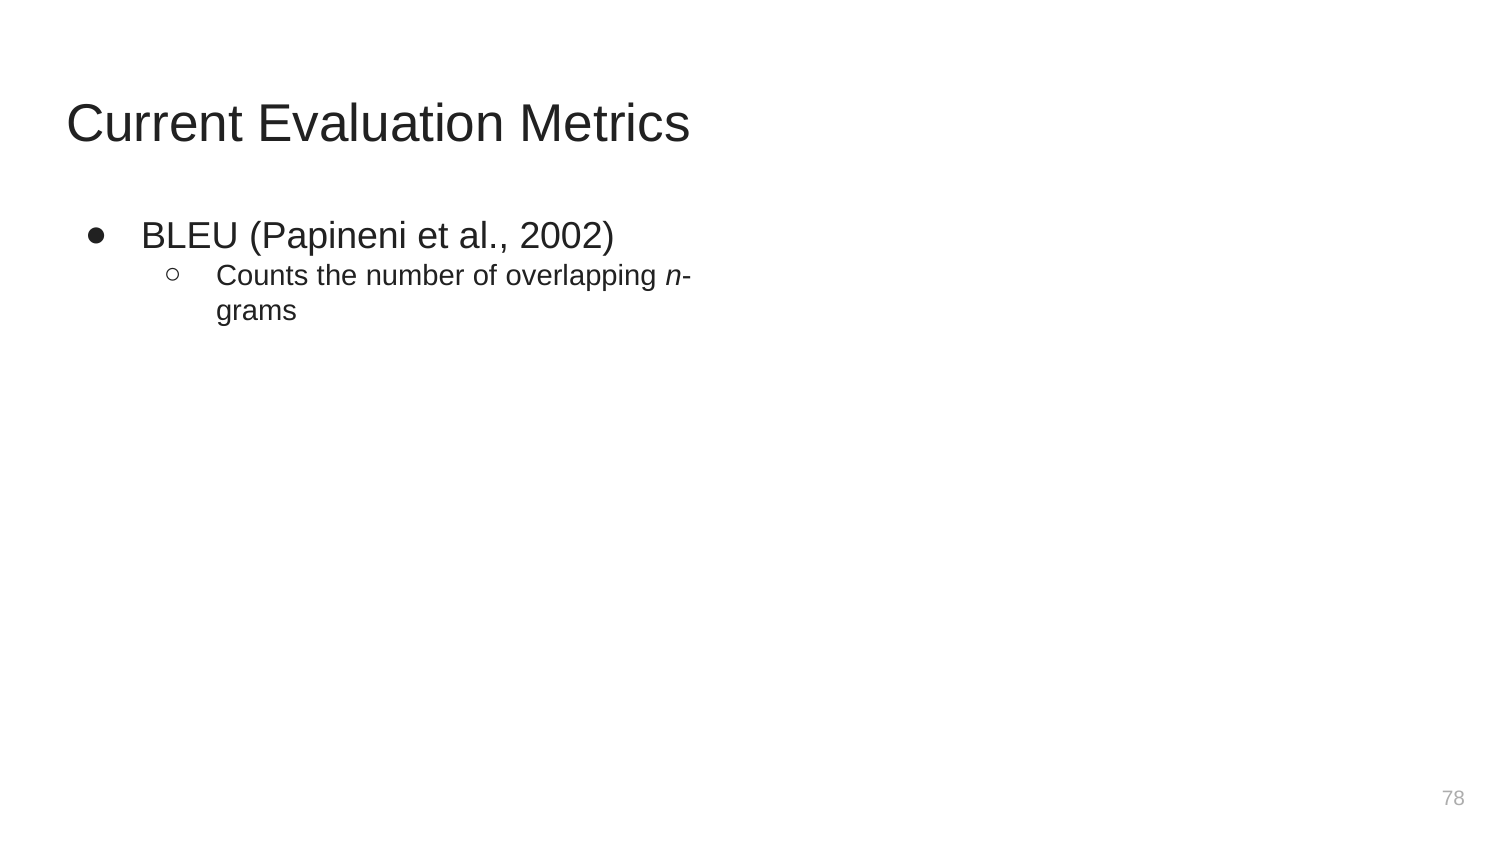

# Current Evaluation Metrics
BLEU (Papineni et al., 2002)
Counts the number of overlapping n-grams

78